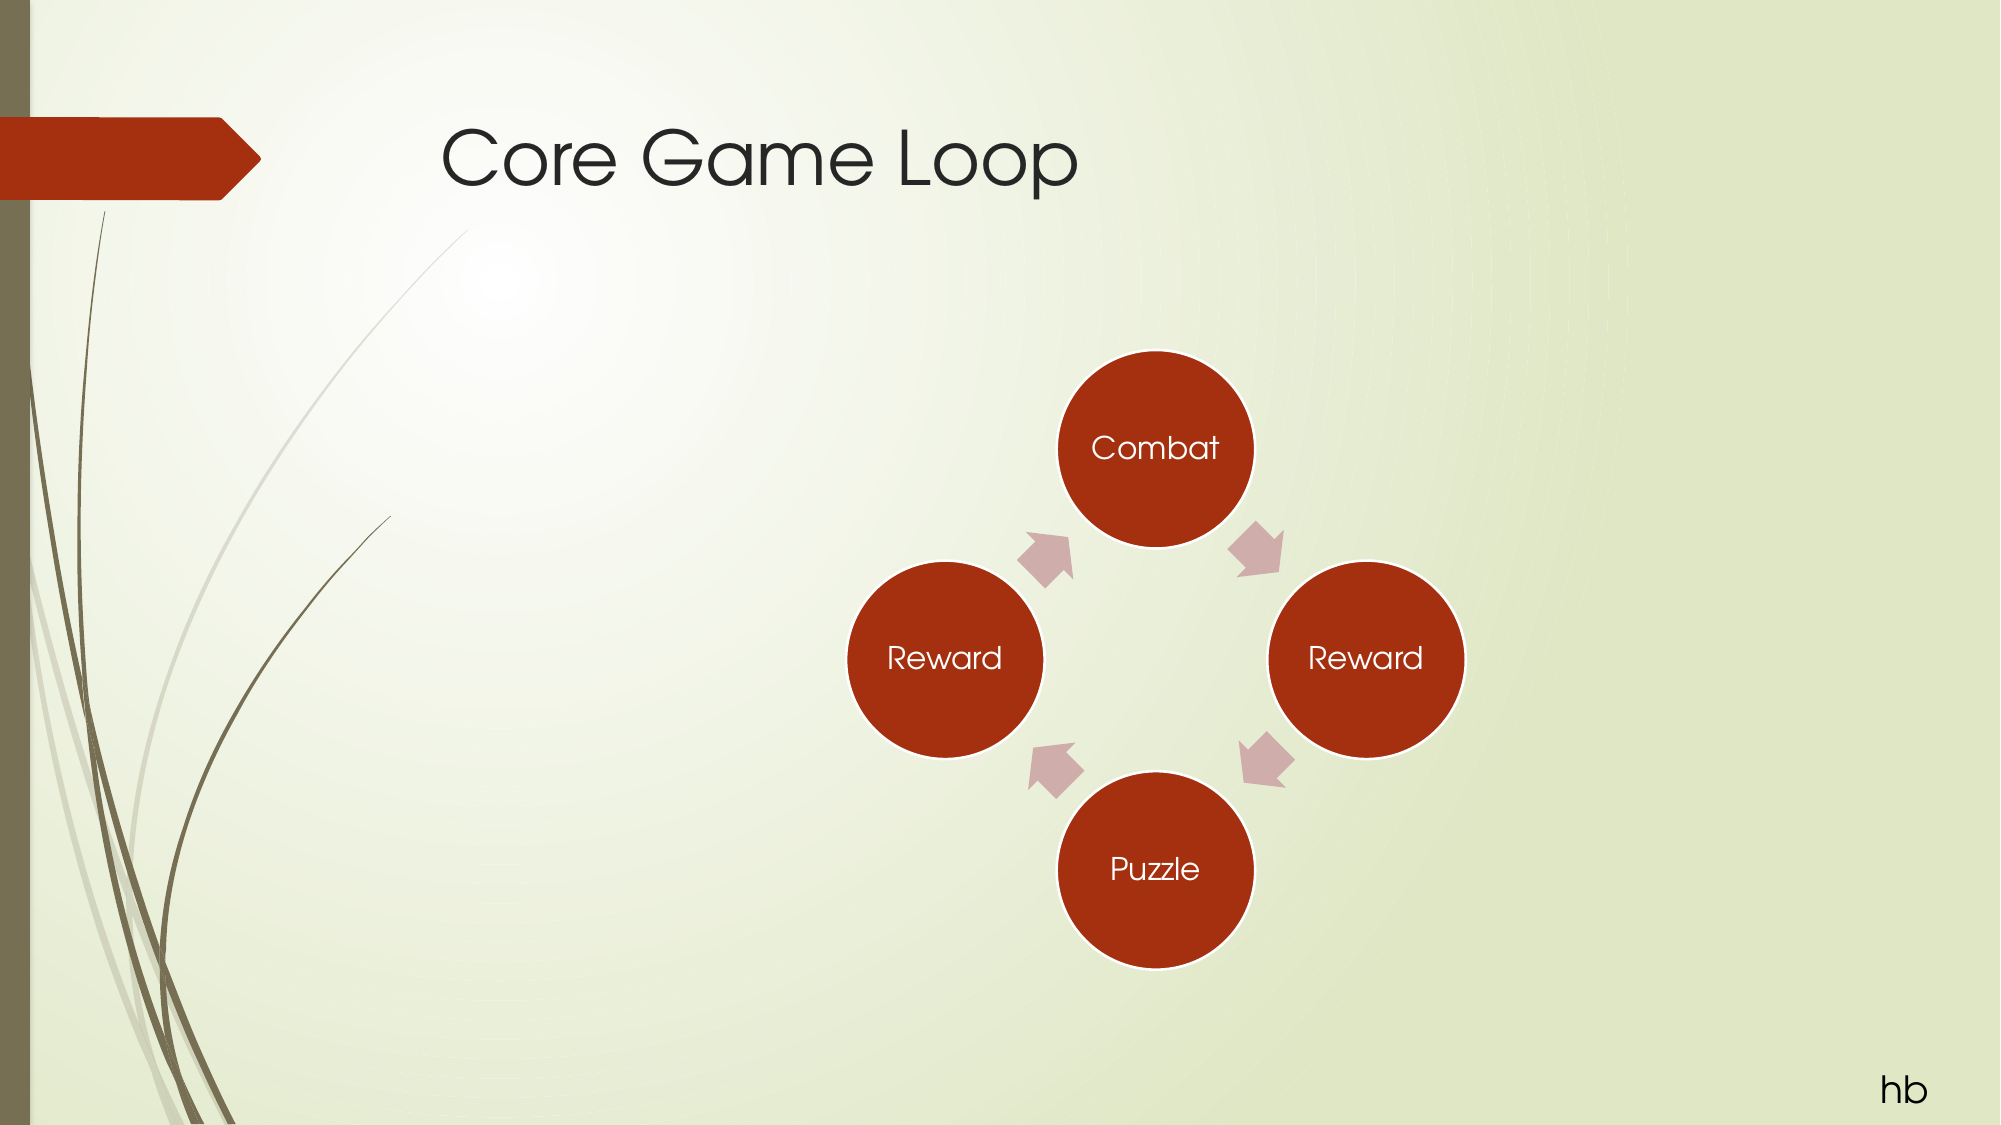

# Core Game Loop
Combat

Reward

Puzzle

Reward

hb